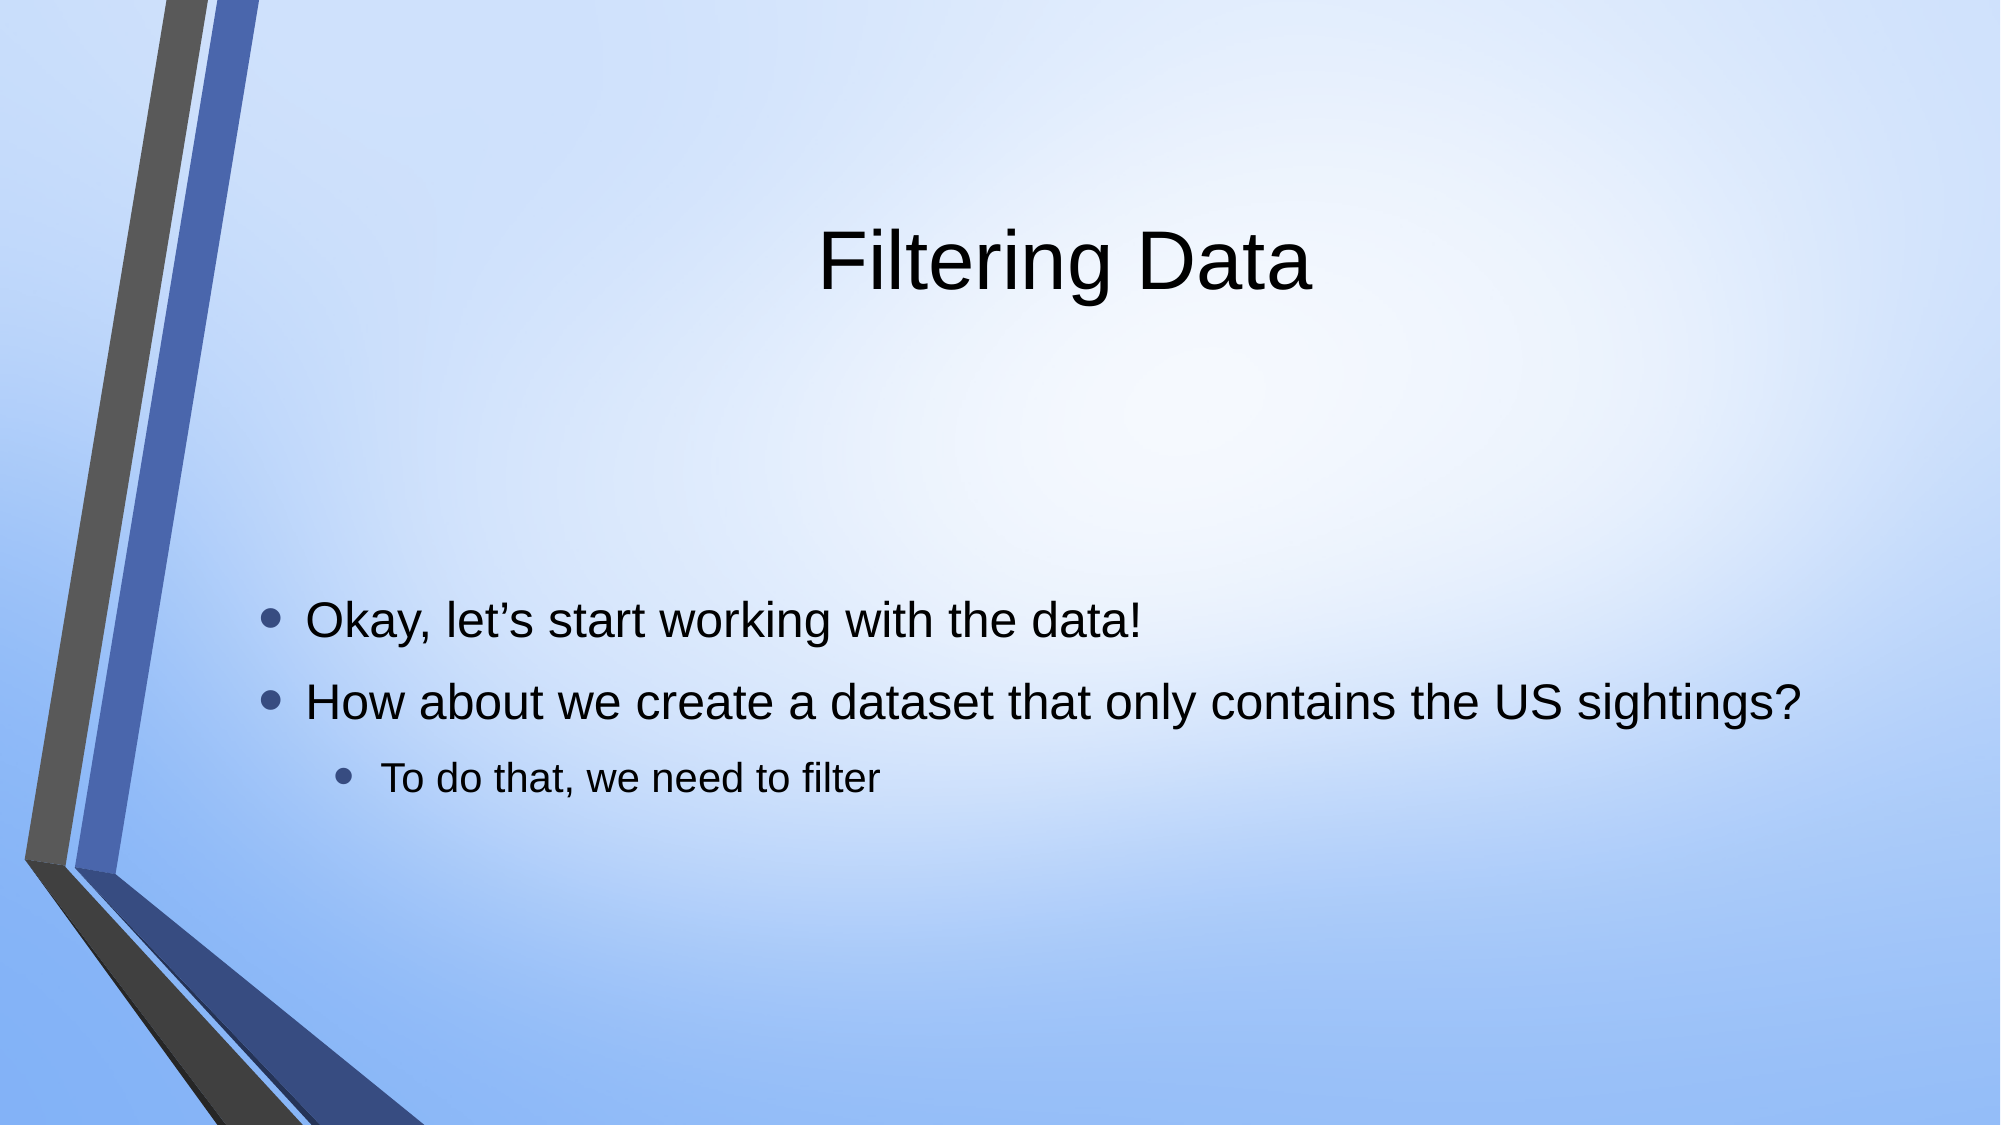

# Filtering Data
Okay, let’s start working with the data!
How about we create a dataset that only contains the US sightings?
To do that, we need to filter